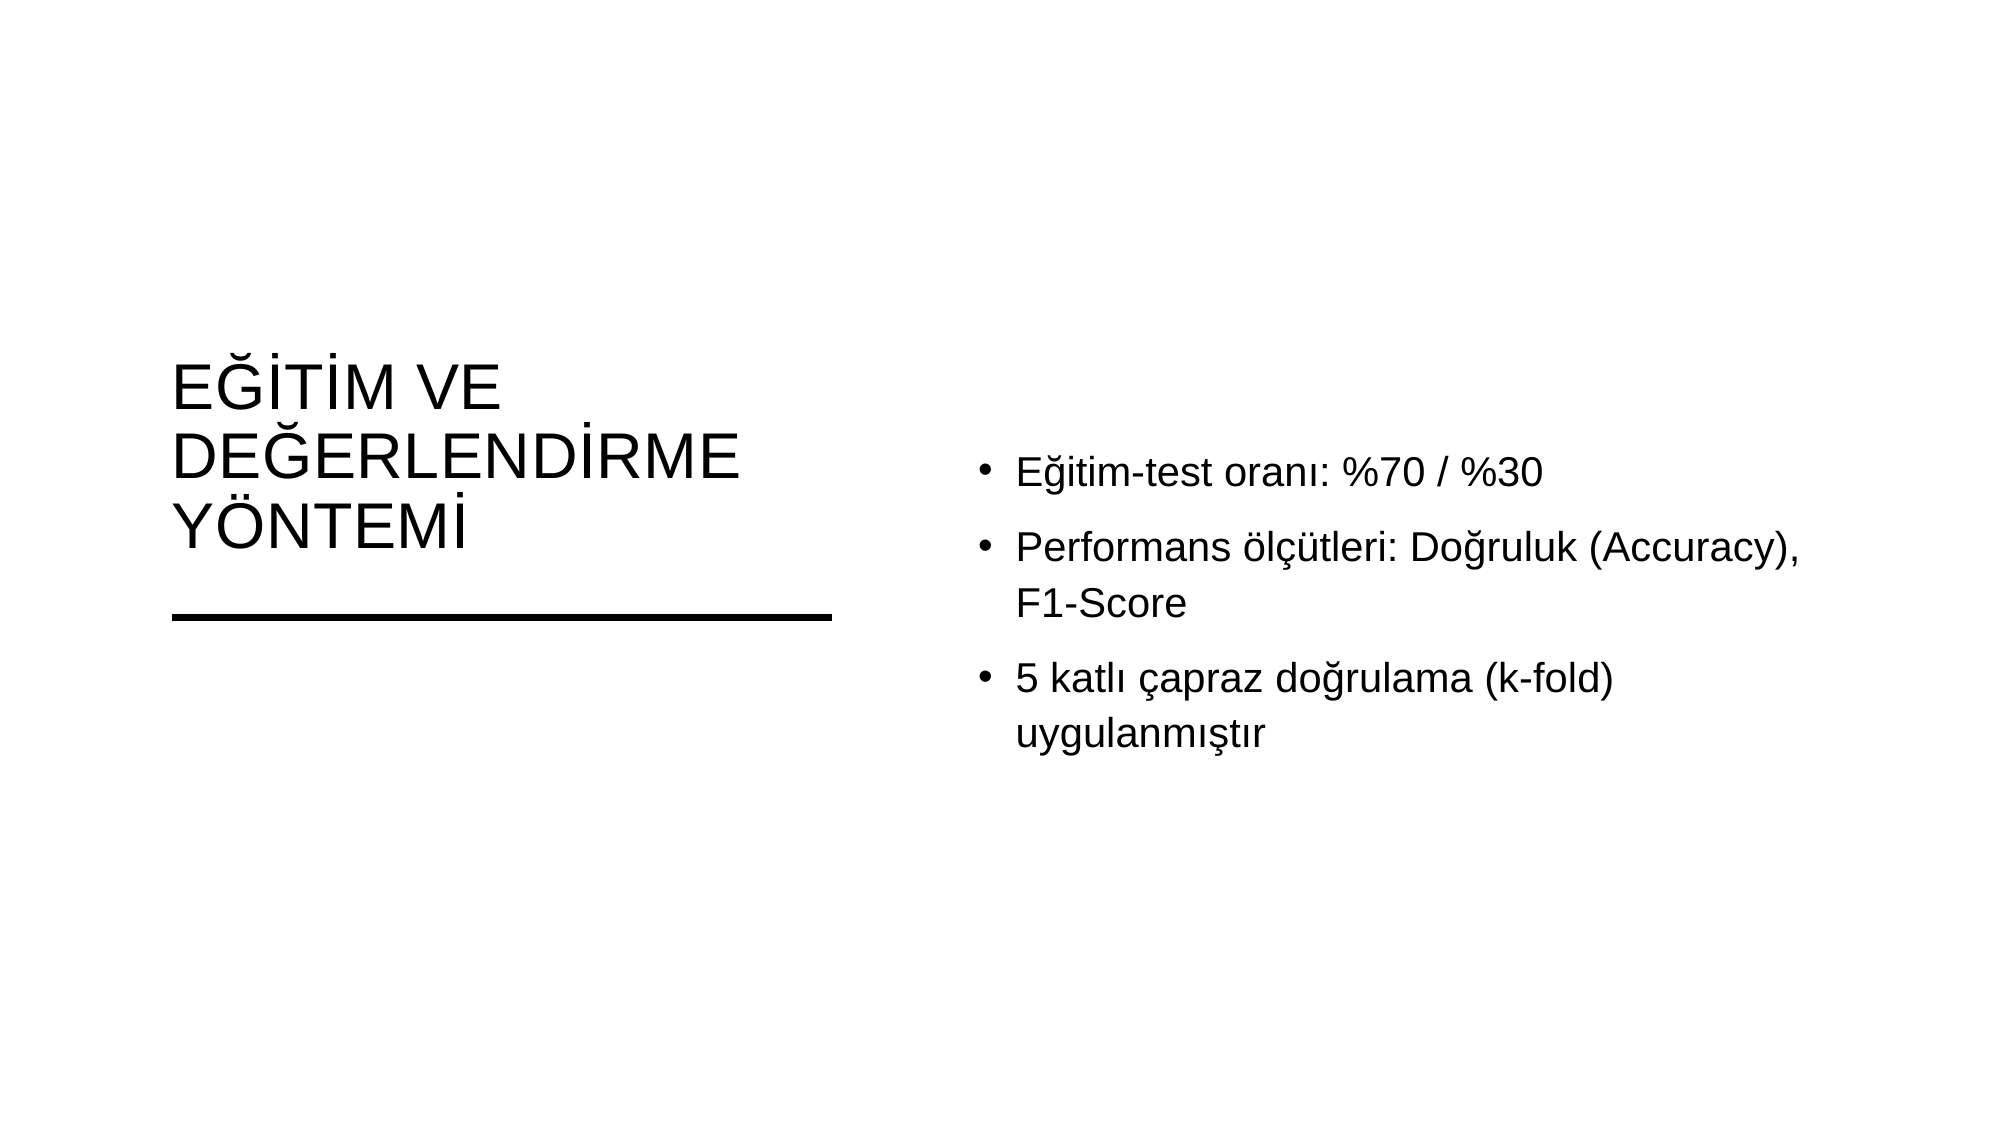

# Eğitim ve Değerlendirme Yöntemi

Eğitim-test oranı: %70 / %30
Performans ölçütleri: Doğruluk (Accuracy), F1-Score
5 katlı çapraz doğrulama (k-fold) uygulanmıştır